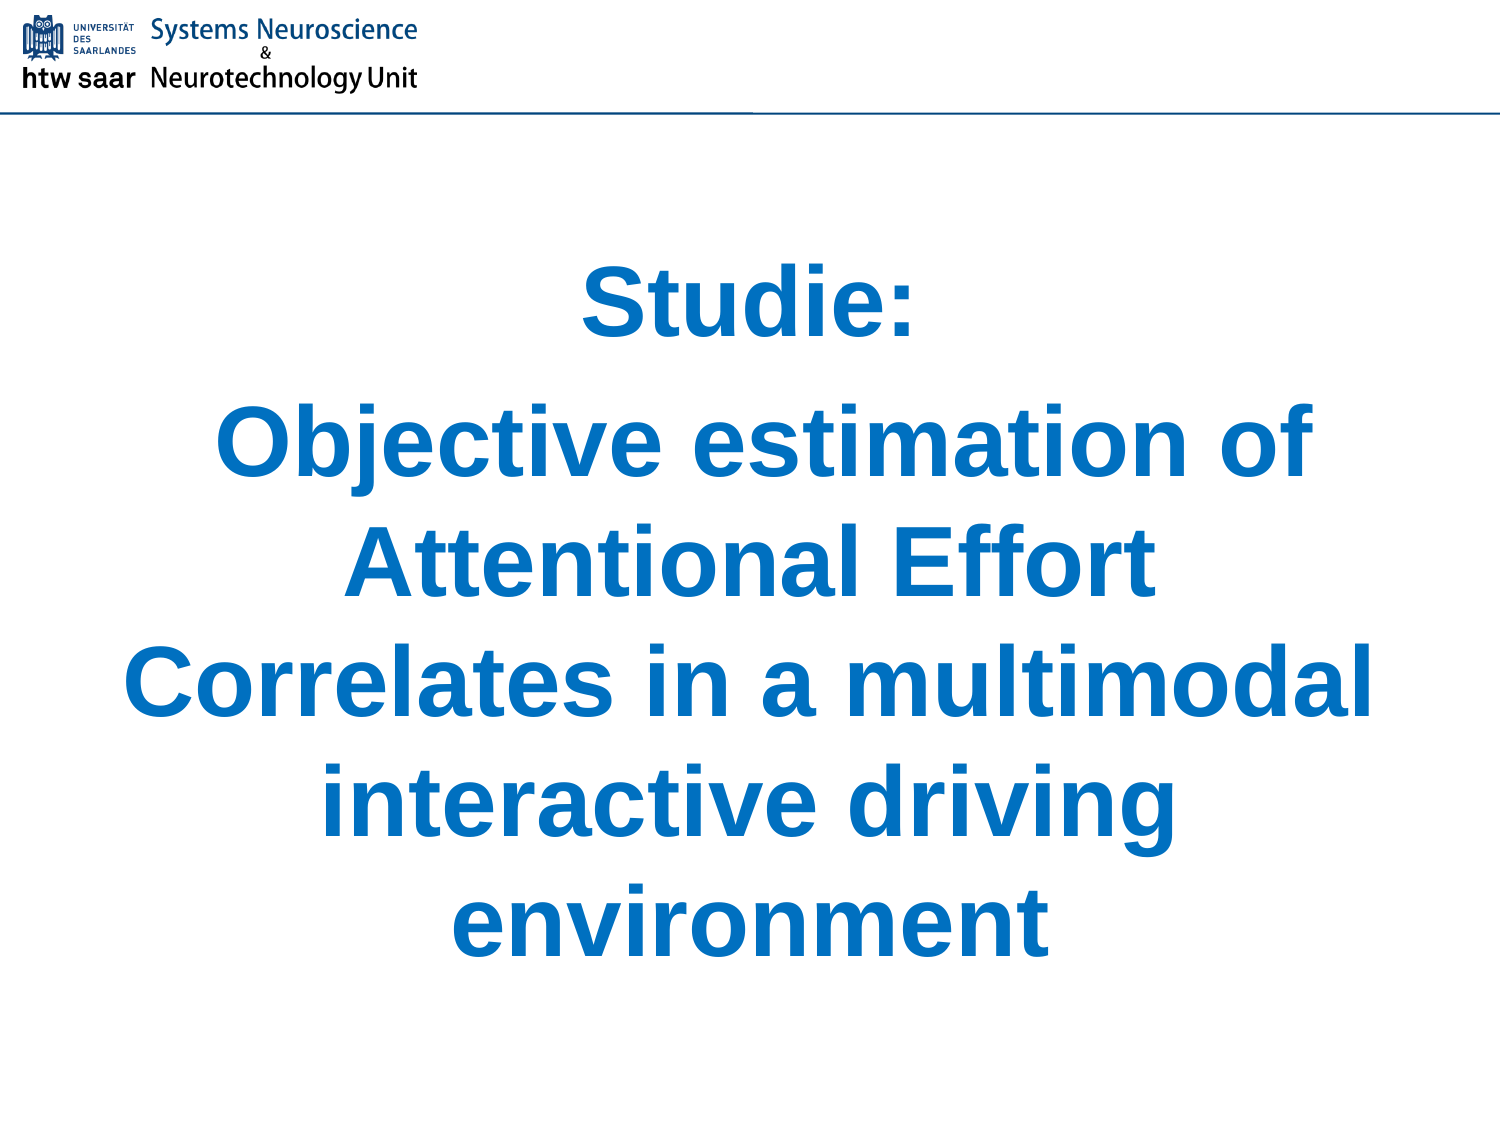

#
Studie:
 Objective estimation of Attentional Effort Correlates in a multimodal interactive driving environment